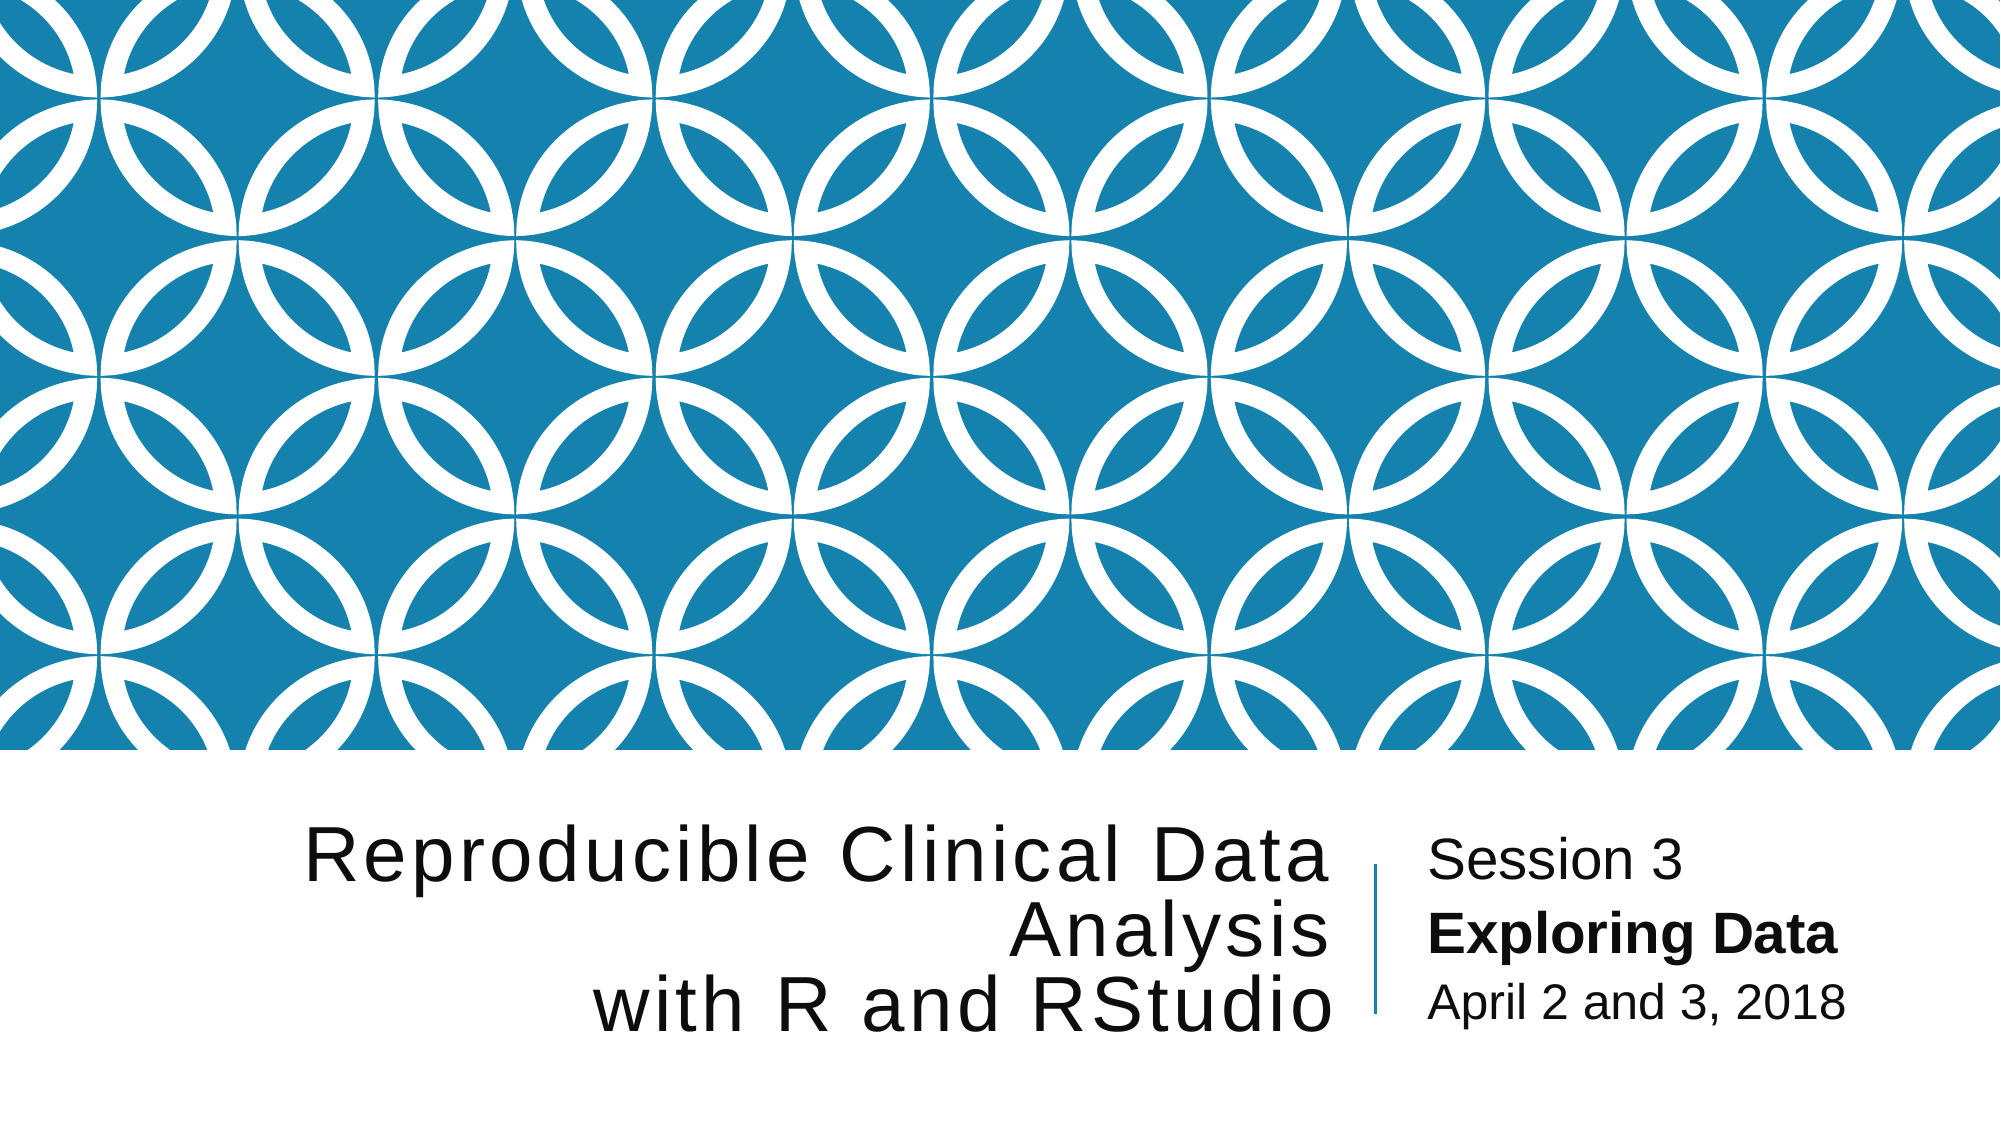

Session 3
Exploring Data
April 2 and 3, 2018
# Reproducible Clinical Data Analysis with R and RStudio